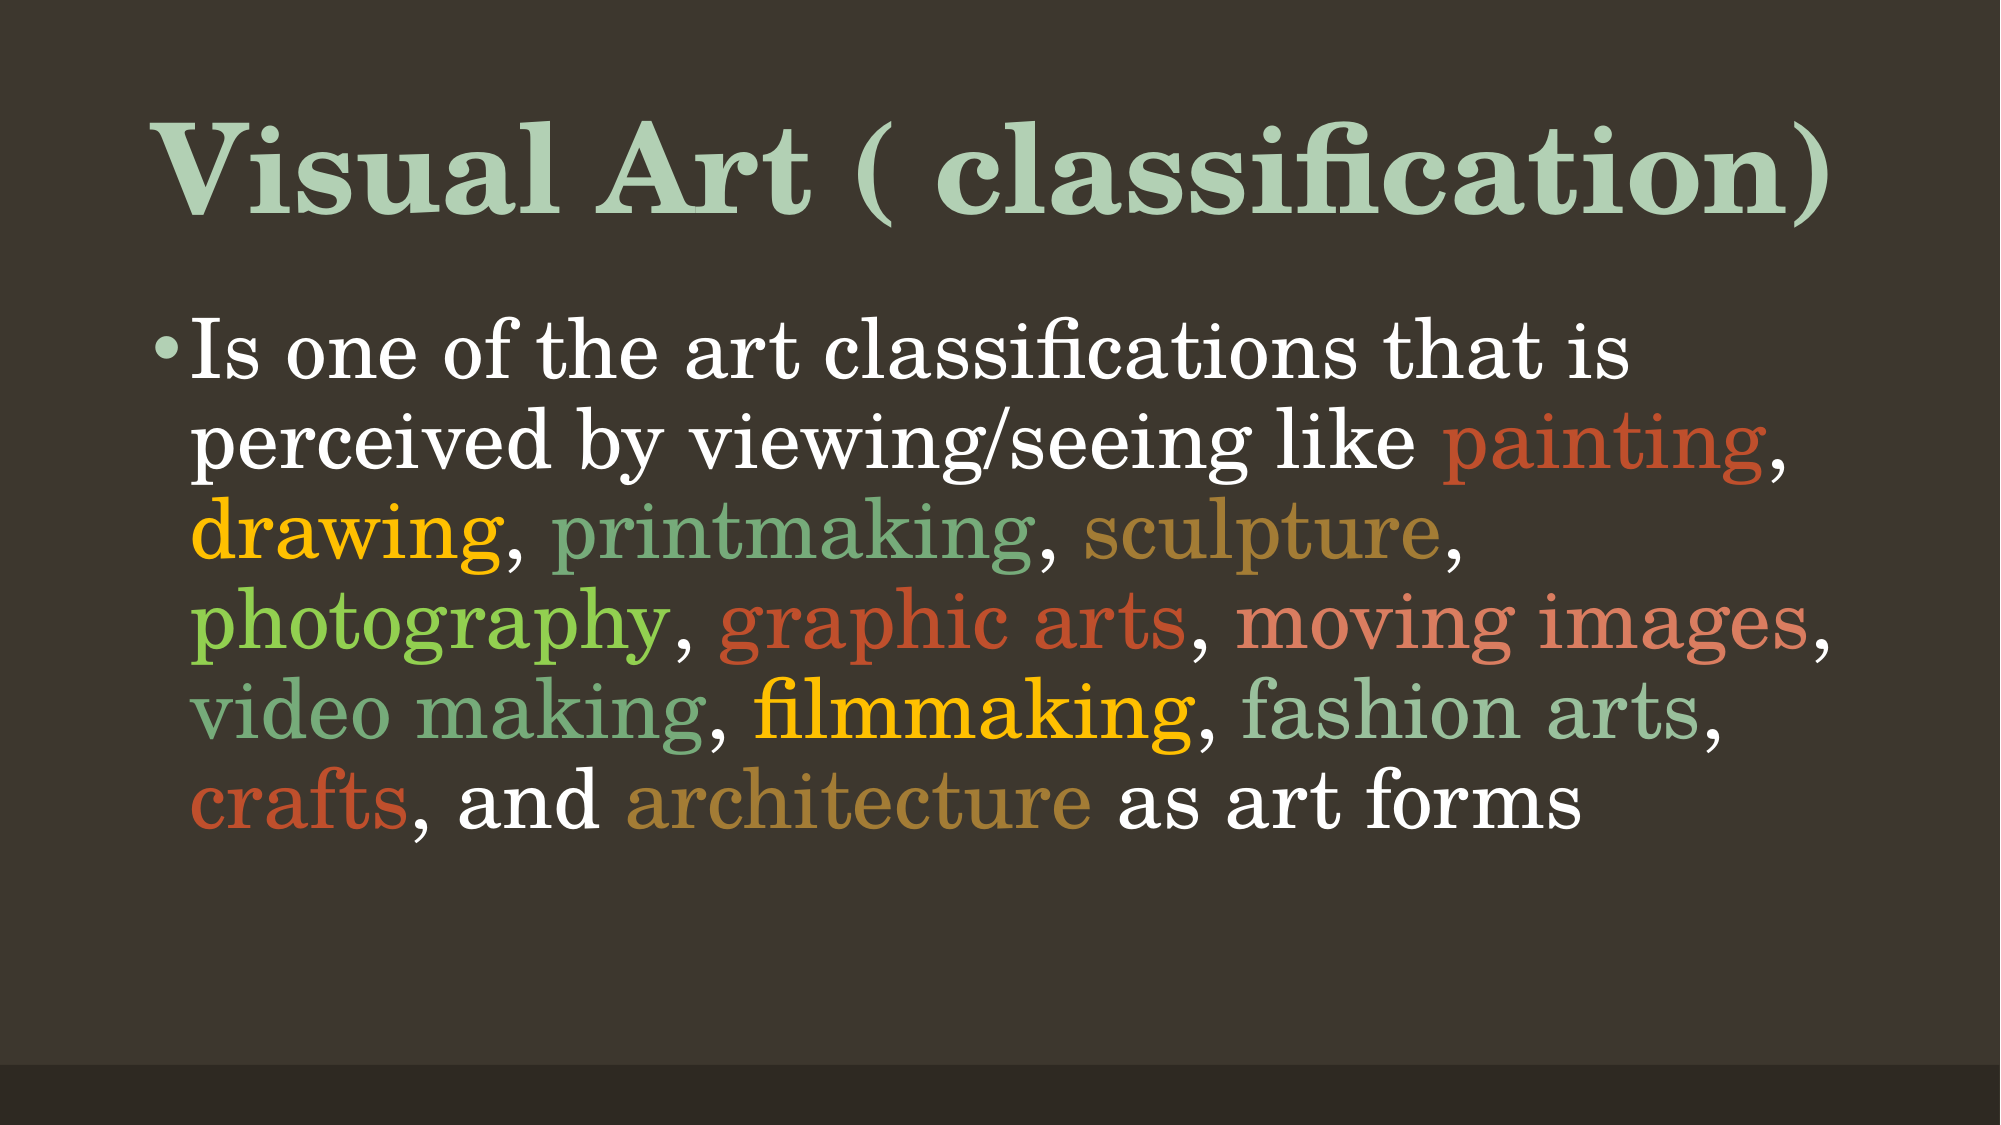

# Visual Art ( classification)
Is one of the art classifications that is perceived by viewing/seeing like painting, drawing, printmaking, sculpture, photography, graphic arts, moving images, video making, filmmaking, fashion arts, crafts, and architecture as art forms